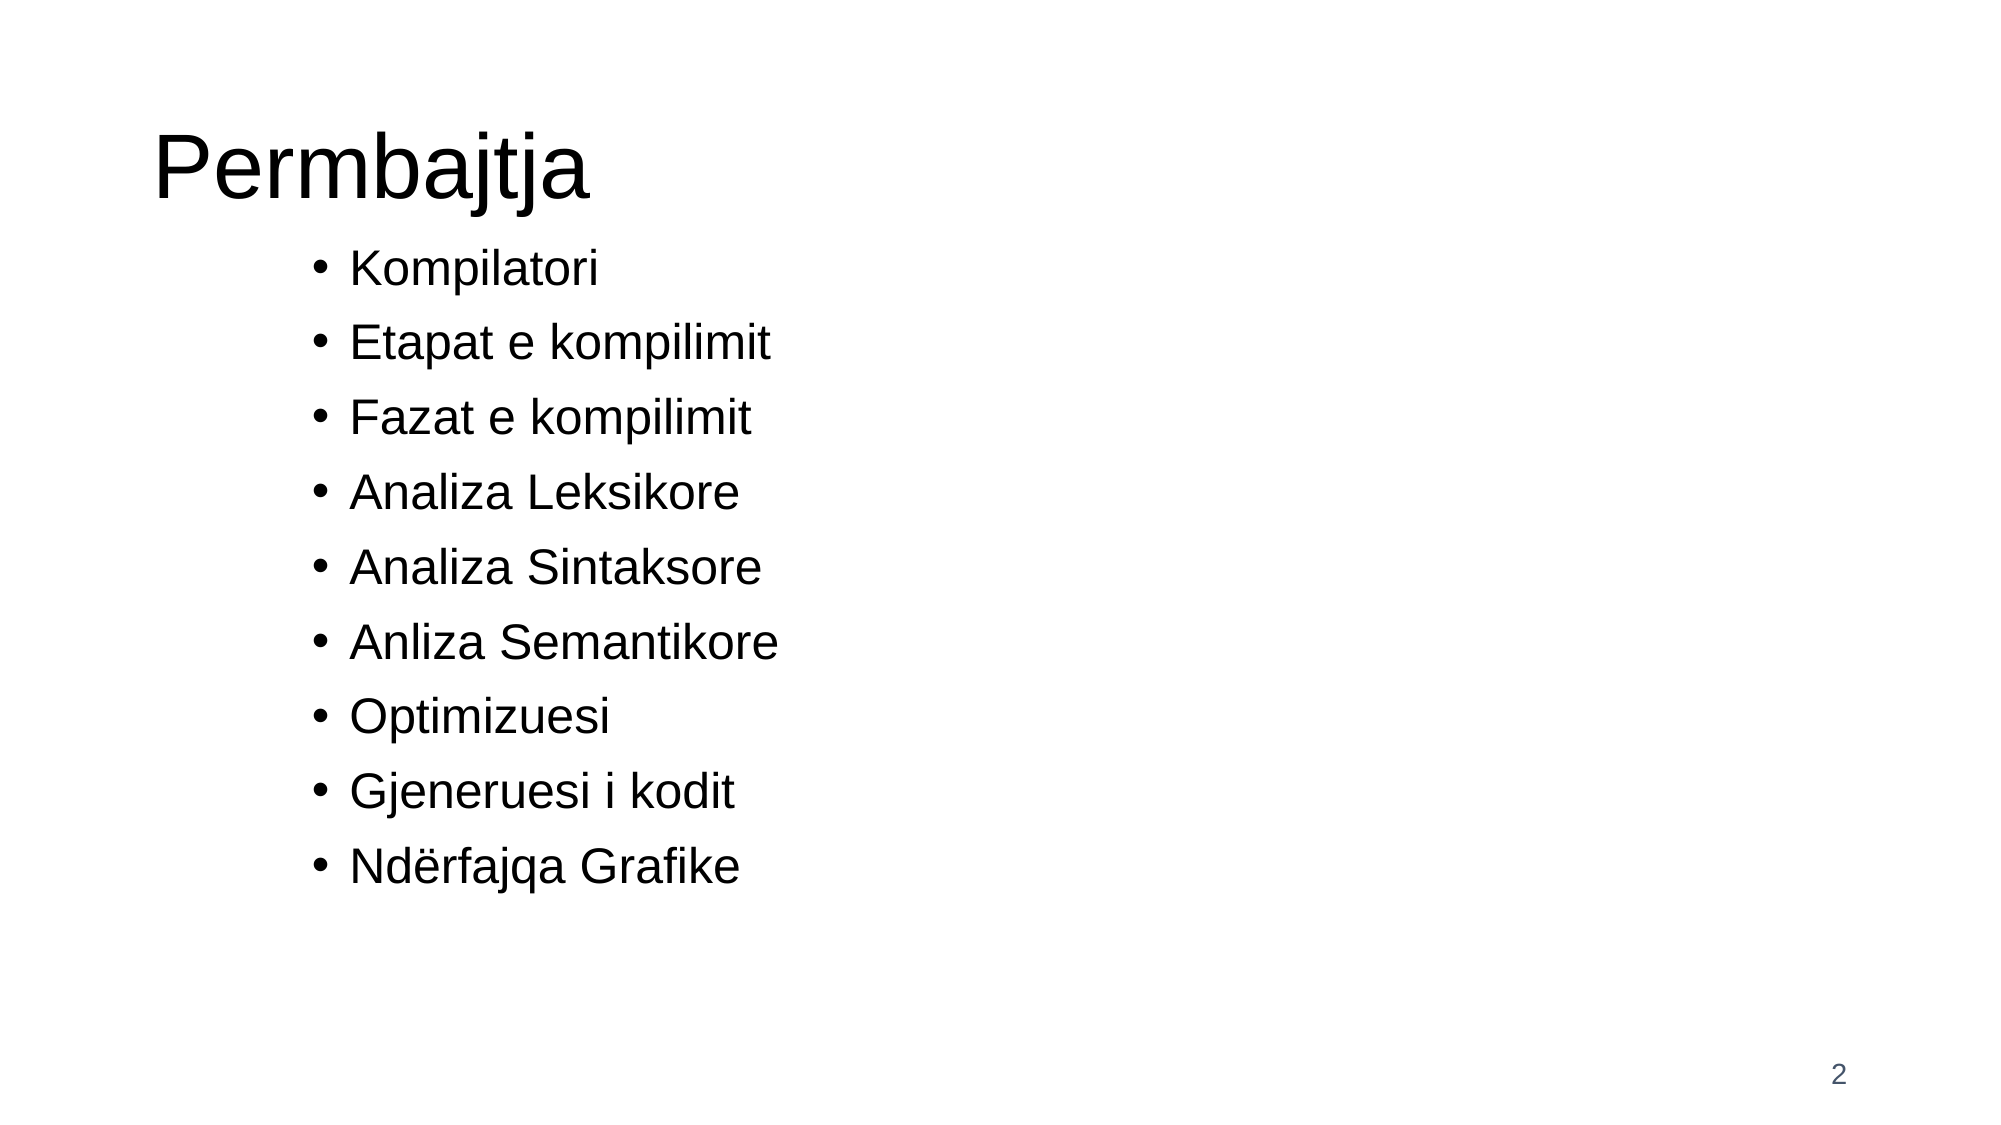

# Permbajtja
Kompilatori
Etapat e kompilimit
Fazat e kompilimit
Analiza Leksikore
Analiza Sintaksore
Anliza Semantikore
Optimizuesi
Gjeneruesi i kodit
Ndërfajqa Grafike
2